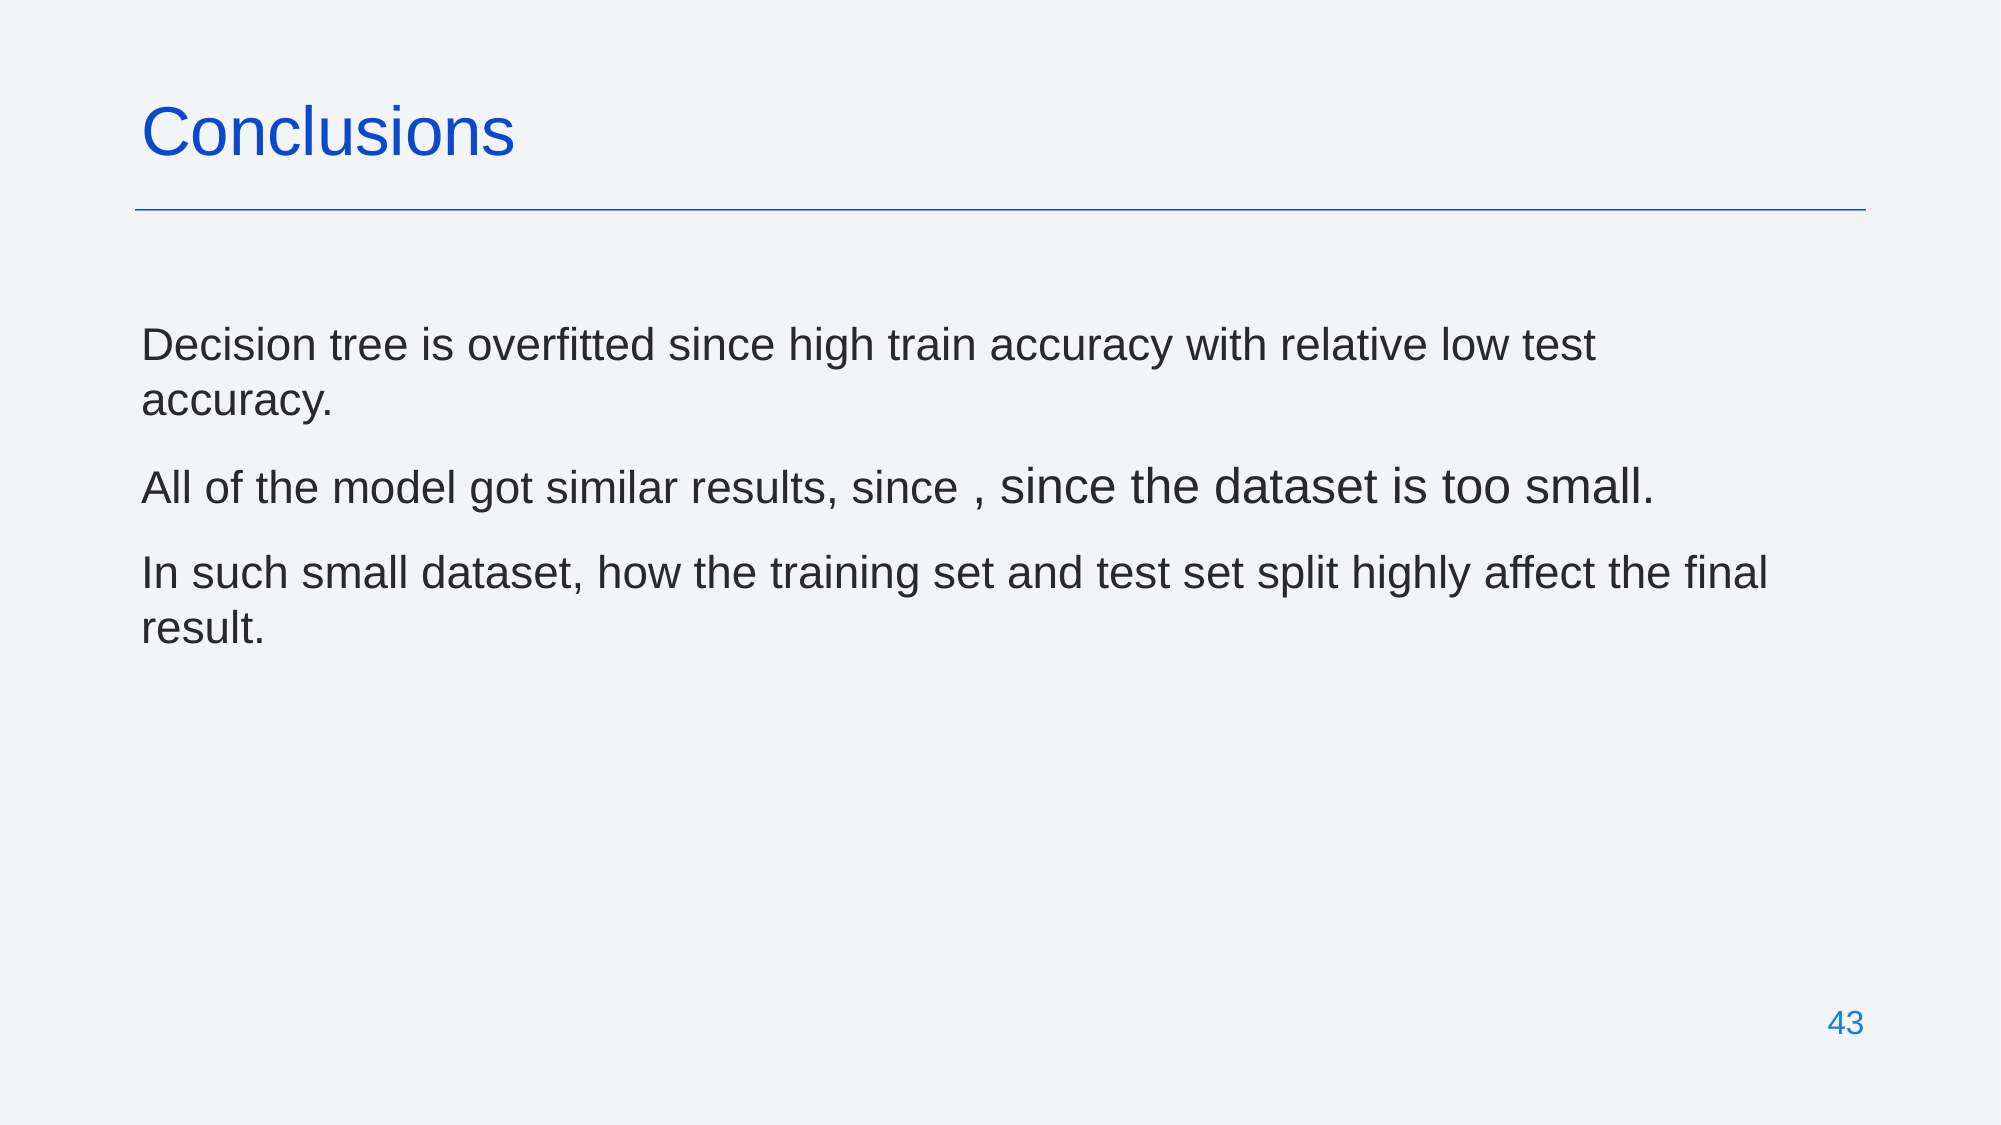

Conclusions
Decision tree is overfitted since high train accuracy with relative low test accuracy.
All of the model got similar results, since , since the dataset is too small.
In such small dataset, how the training set and test set split highly affect the final result.
43